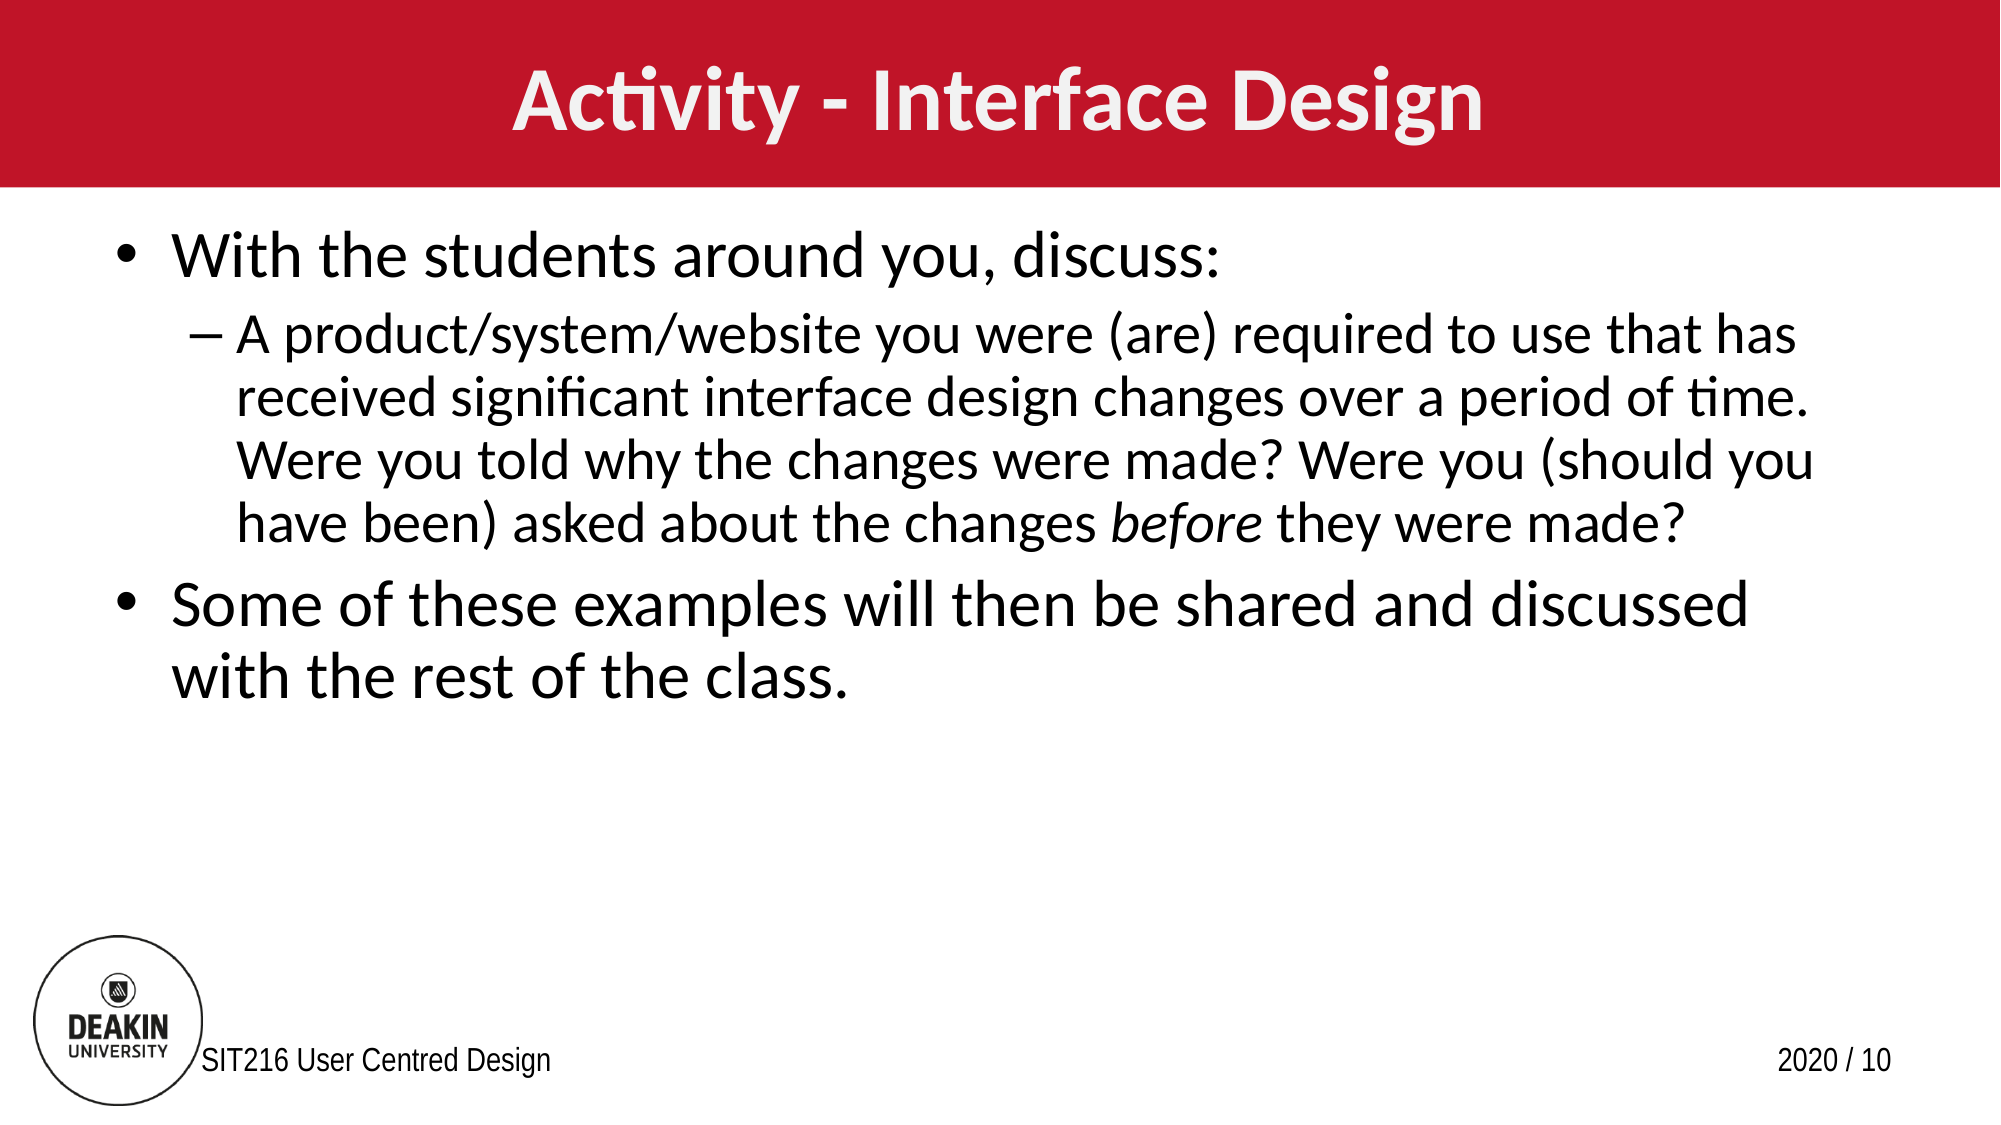

# Activity - Interface Design
With the students around you, discuss:
A product/system/website you were (are) required to use that has received significant interface design changes over a period of time. Were you told why the changes were made? Were you (should you have been) asked about the changes before they were made?
Some of these examples will then be shared and discussed with the rest of the class.